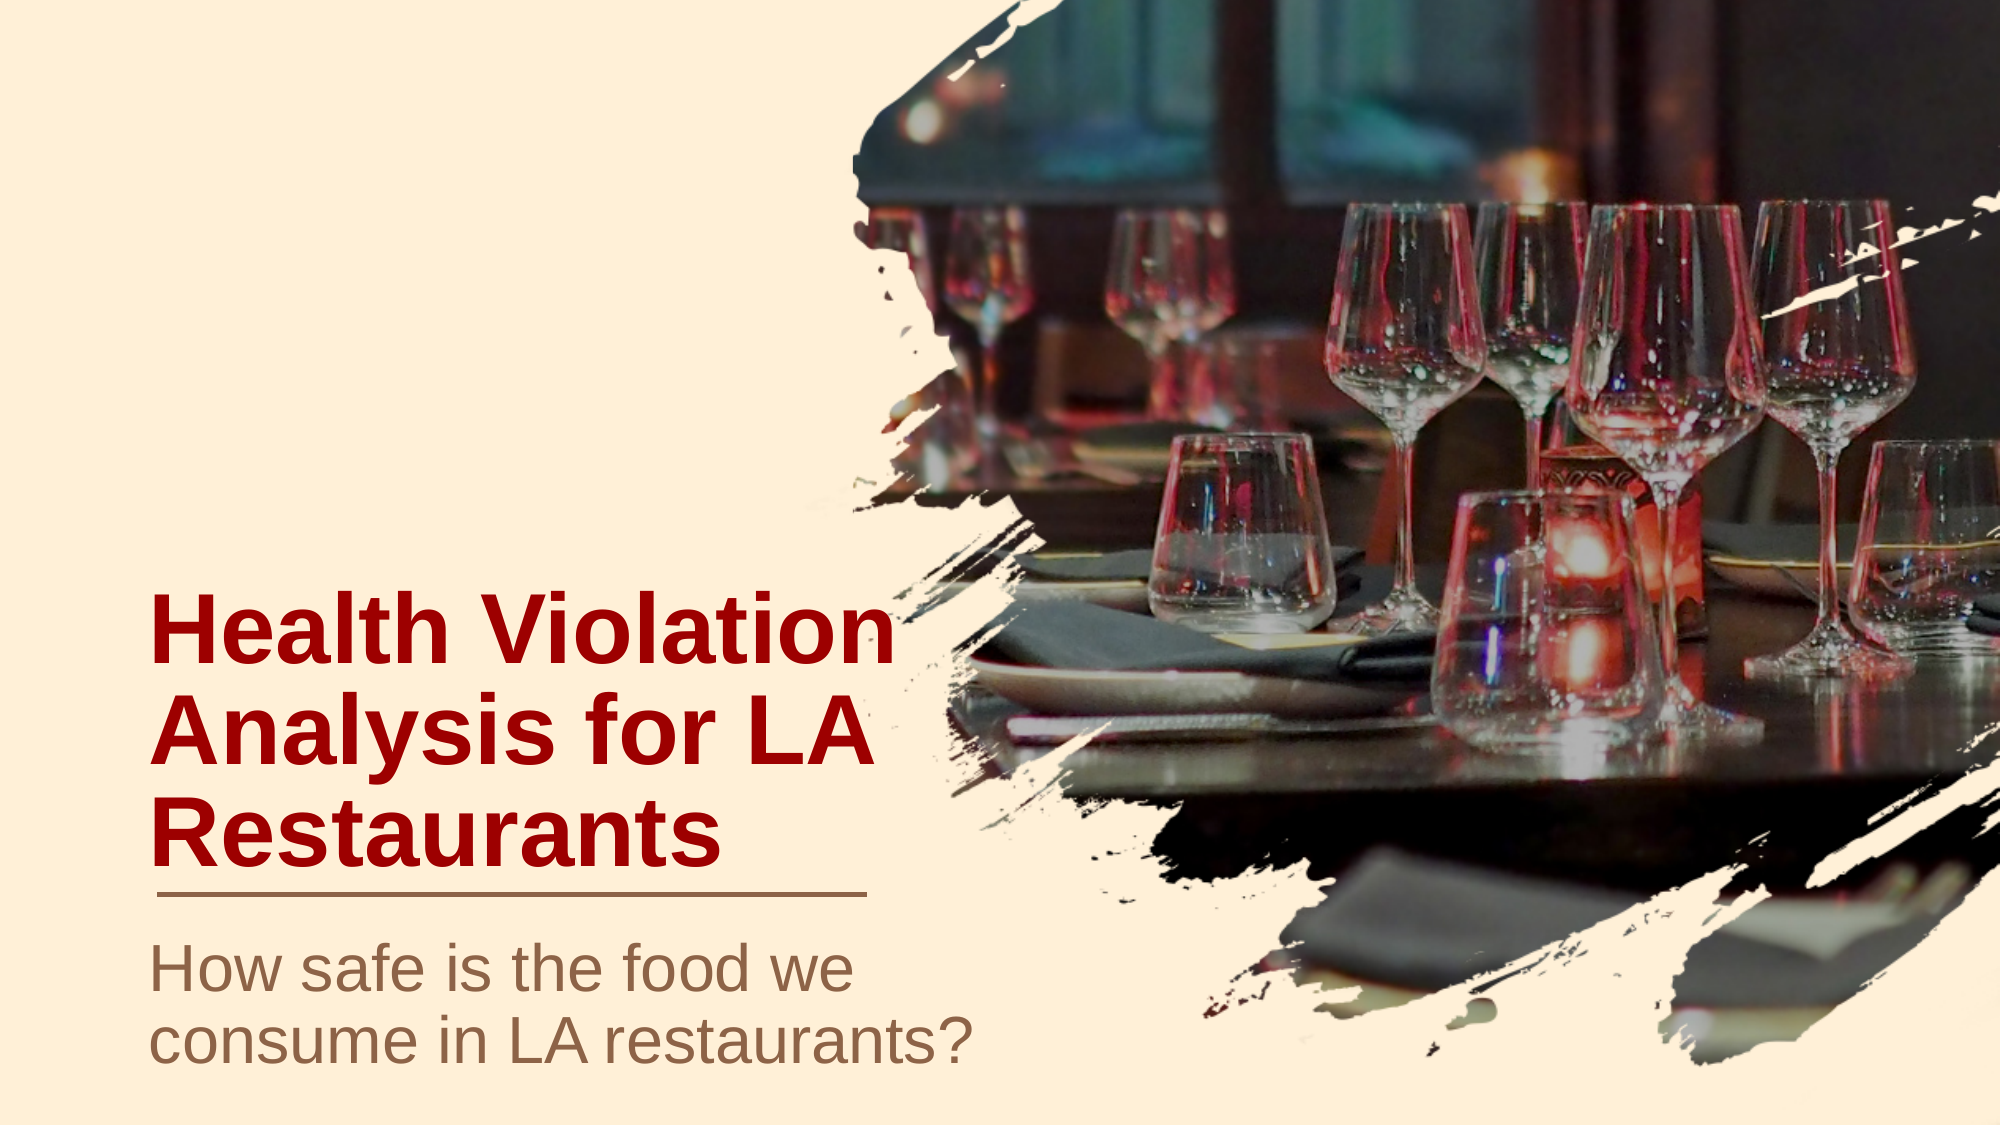

# Health Violation Analysis for LA Restaurants
How safe is the food we consume in LA restaurants?